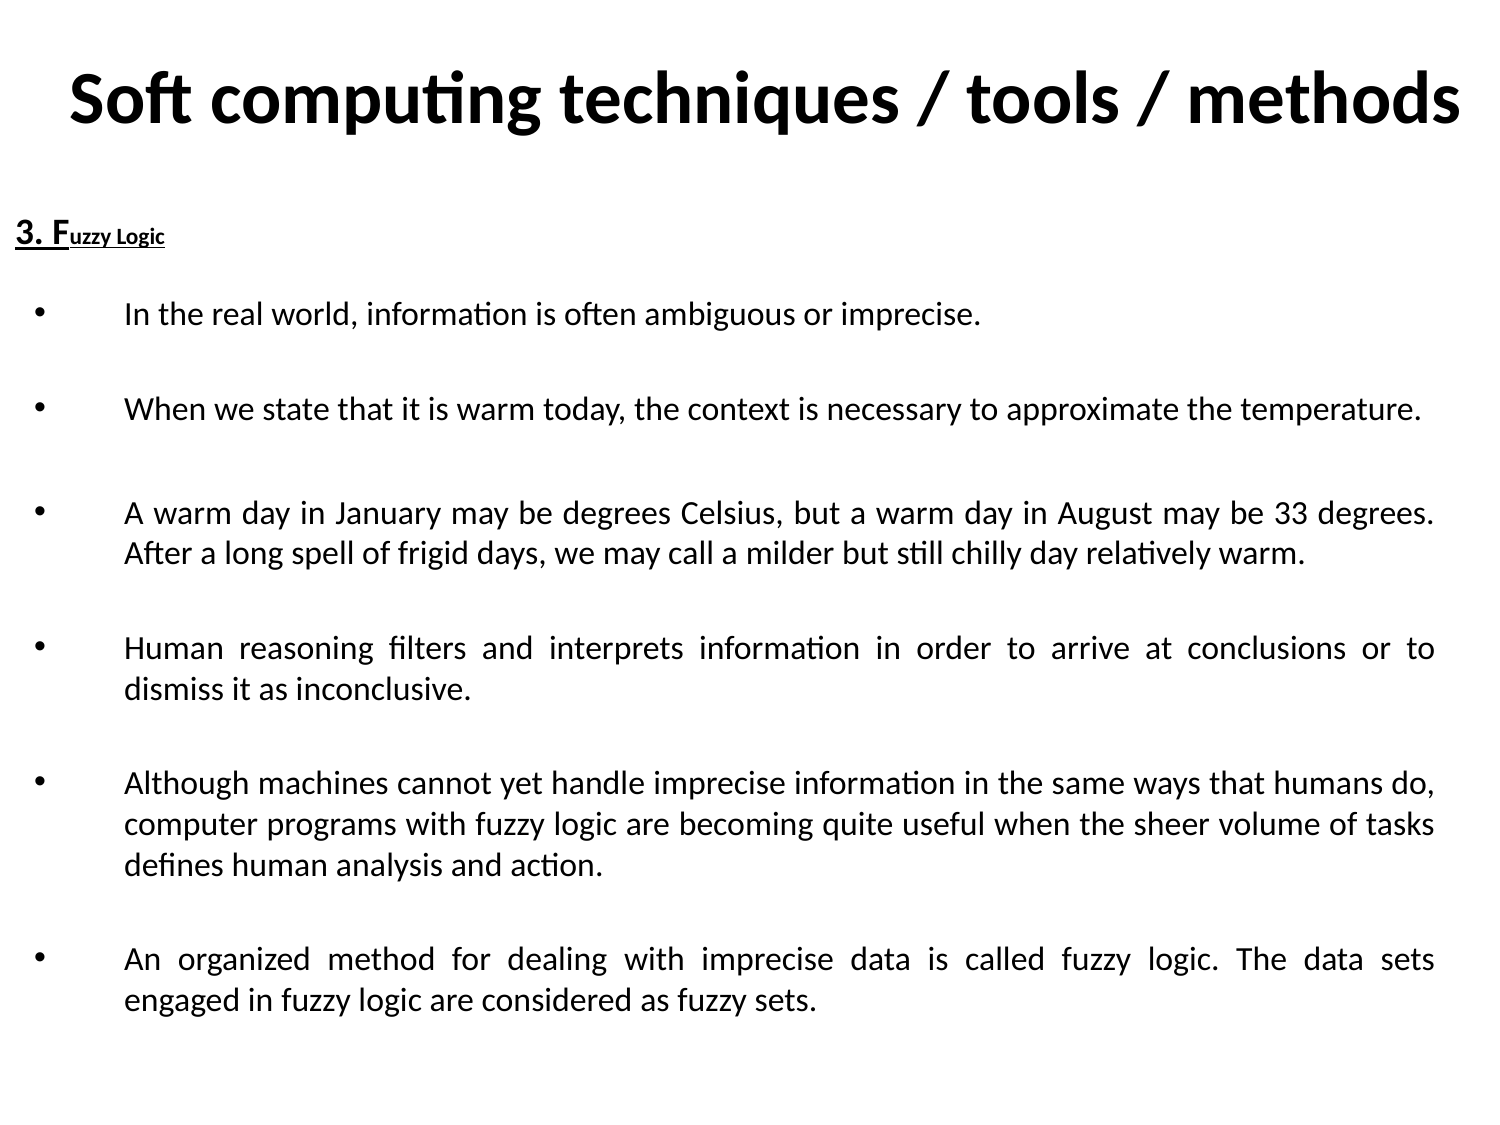

# Soft computing techniques / tools / methods
3. Fuzzy Logic

In the real world, information is often ambiguous or imprecise.

When we state that it is warm today, the context is necessary to approximate the temperature.

A warm day in January may be degrees Celsius, but a warm day in August may be 33 degrees. After a long spell of frigid days, we may call a milder but still chilly day relatively warm.

Human reasoning filters and interprets information in order to arrive at conclusions or to dismiss it as inconclusive.

Although machines cannot yet handle imprecise information in the same ways that humans do, computer programs with fuzzy logic are becoming quite useful when the sheer volume of tasks defines human analysis and action.

An organized method for dealing with imprecise data is called fuzzy logic. The data sets engaged in fuzzy logic are considered as fuzzy sets.